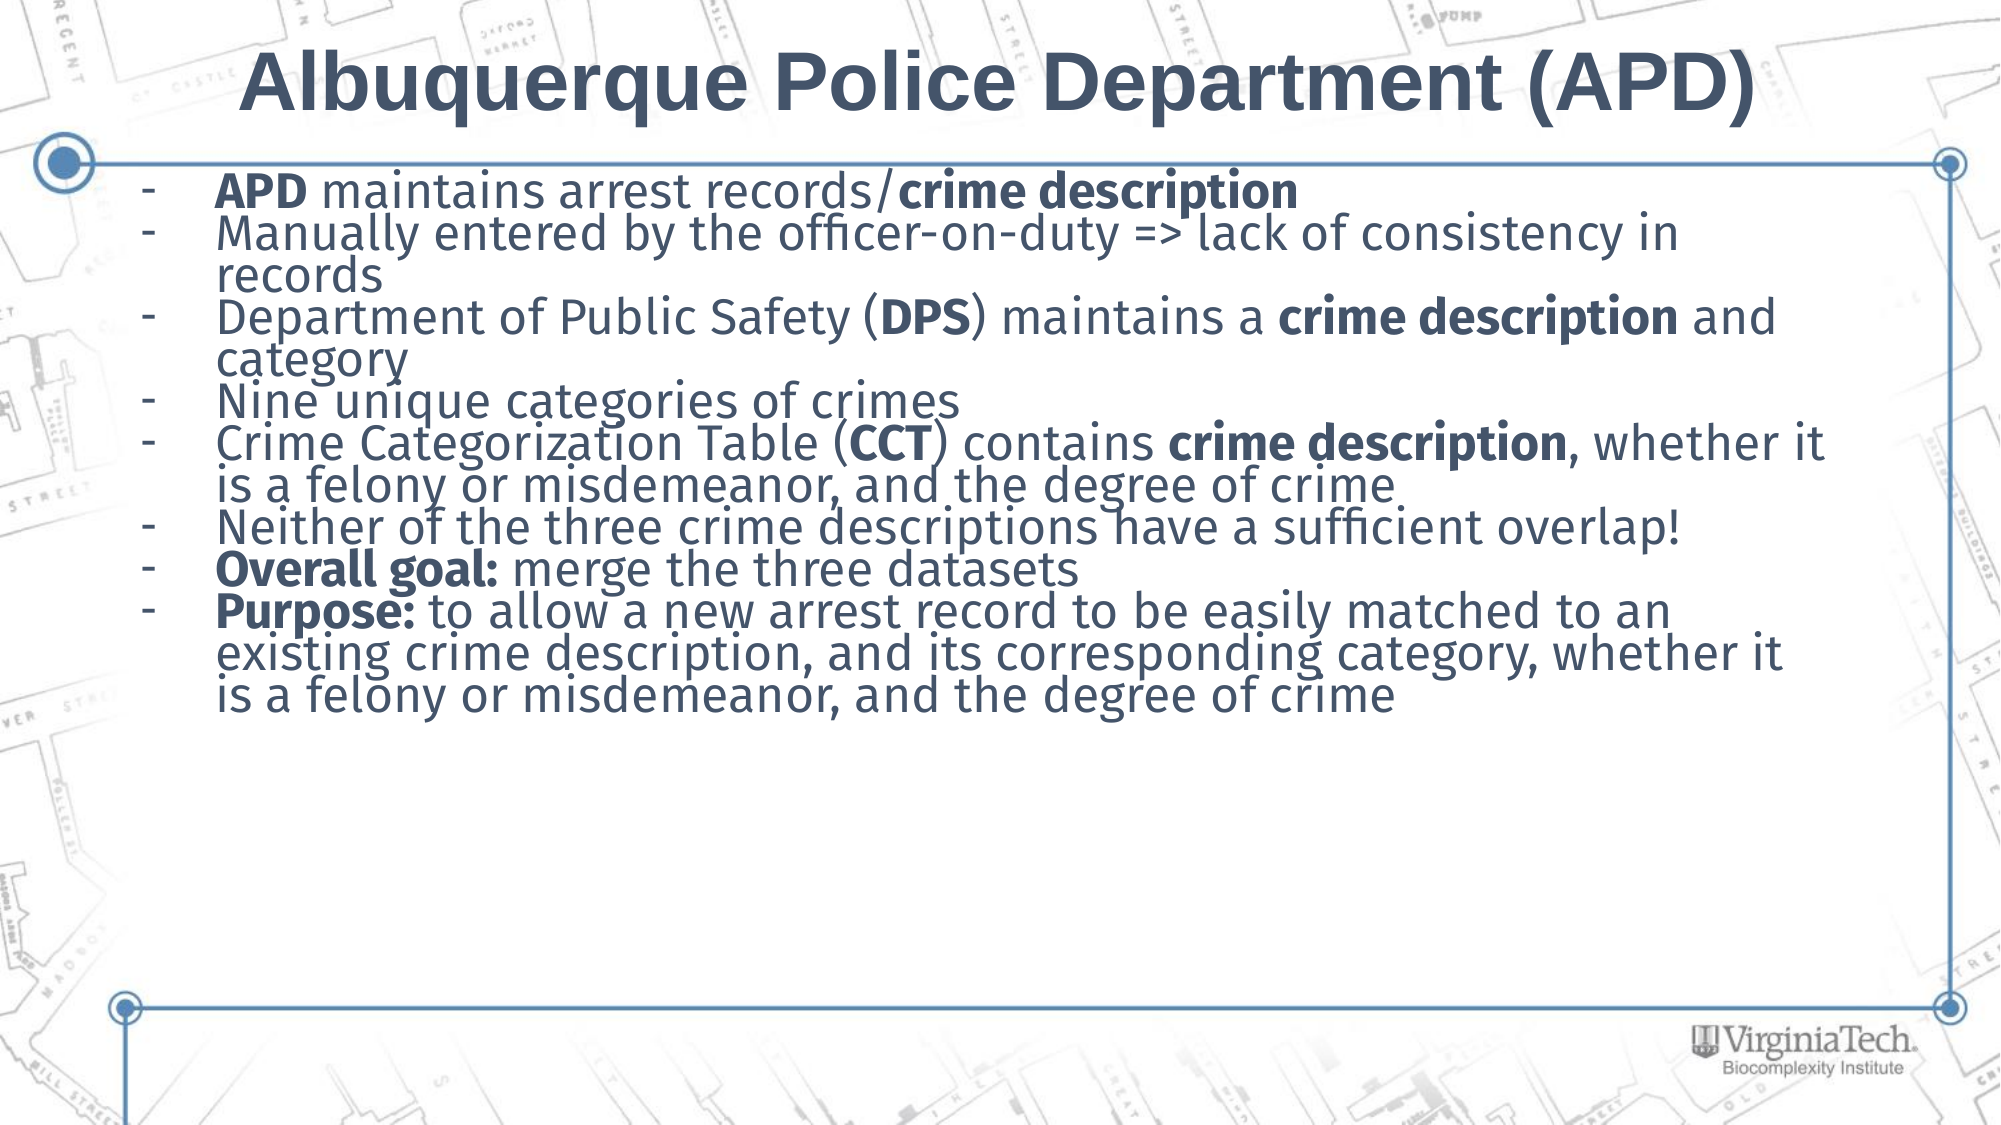

# Albuquerque Police Department (APD)
APD maintains arrest records/crime description
Manually entered by the officer-on-duty => lack of consistency in records
Department of Public Safety (DPS) maintains a crime description and category
Nine unique categories of crimes
Crime Categorization Table (CCT) contains crime description, whether it is a felony or misdemeanor, and the degree of crime
Neither of the three crime descriptions have a sufficient overlap!
Overall goal: merge the three datasets
Purpose: to allow a new arrest record to be easily matched to an existing crime description, and its corresponding category, whether it is a felony or misdemeanor, and the degree of crime